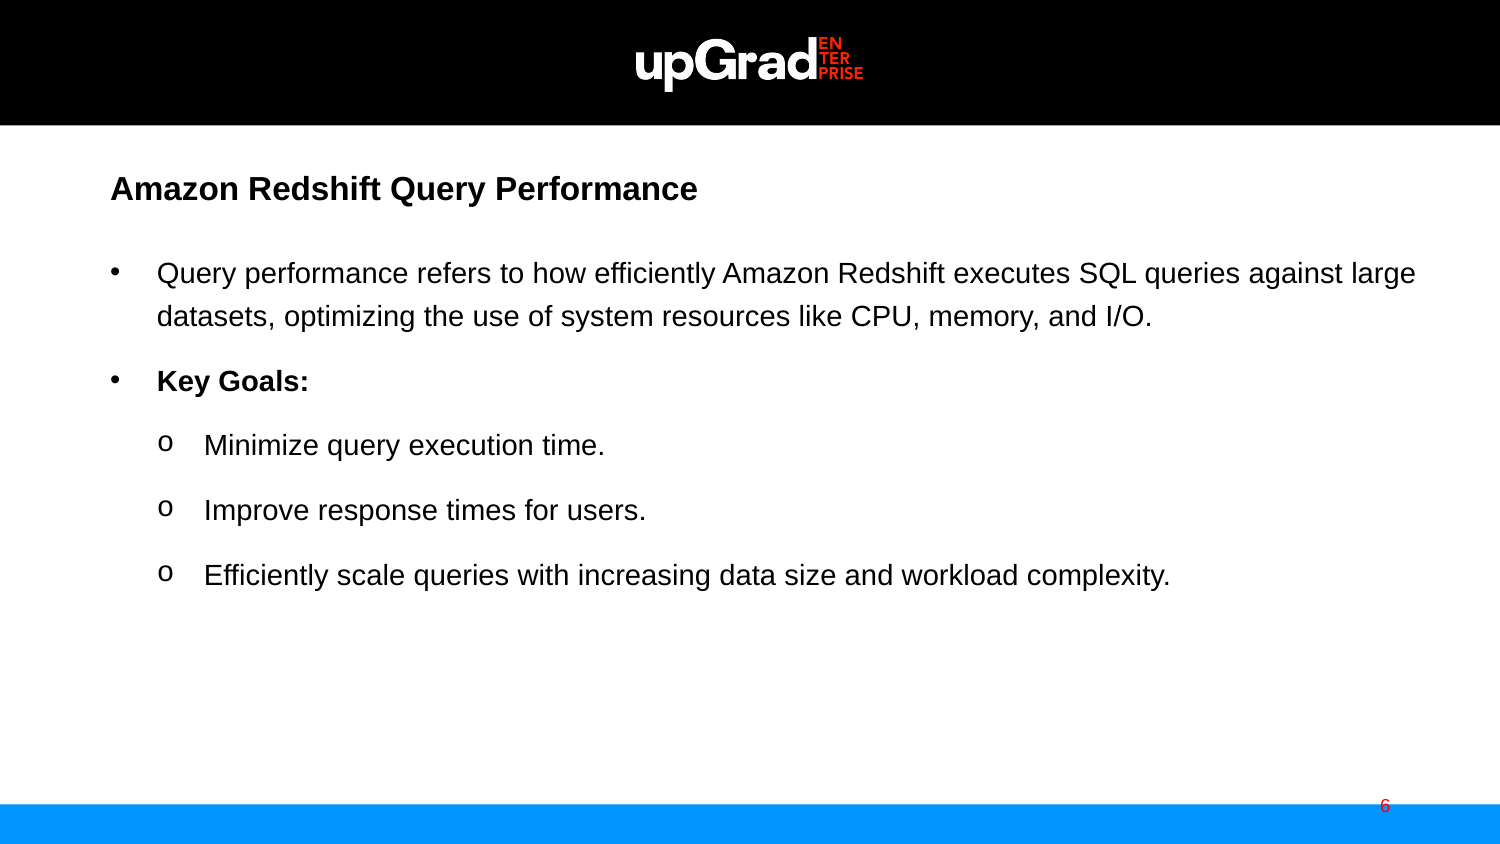

Amazon Redshift Query Performance
Query performance refers to how efficiently Amazon Redshift executes SQL queries against large datasets, optimizing the use of system resources like CPU, memory, and I/O.
Key Goals:
Minimize query execution time.
Improve response times for users.
Efficiently scale queries with increasing data size and workload complexity.
6